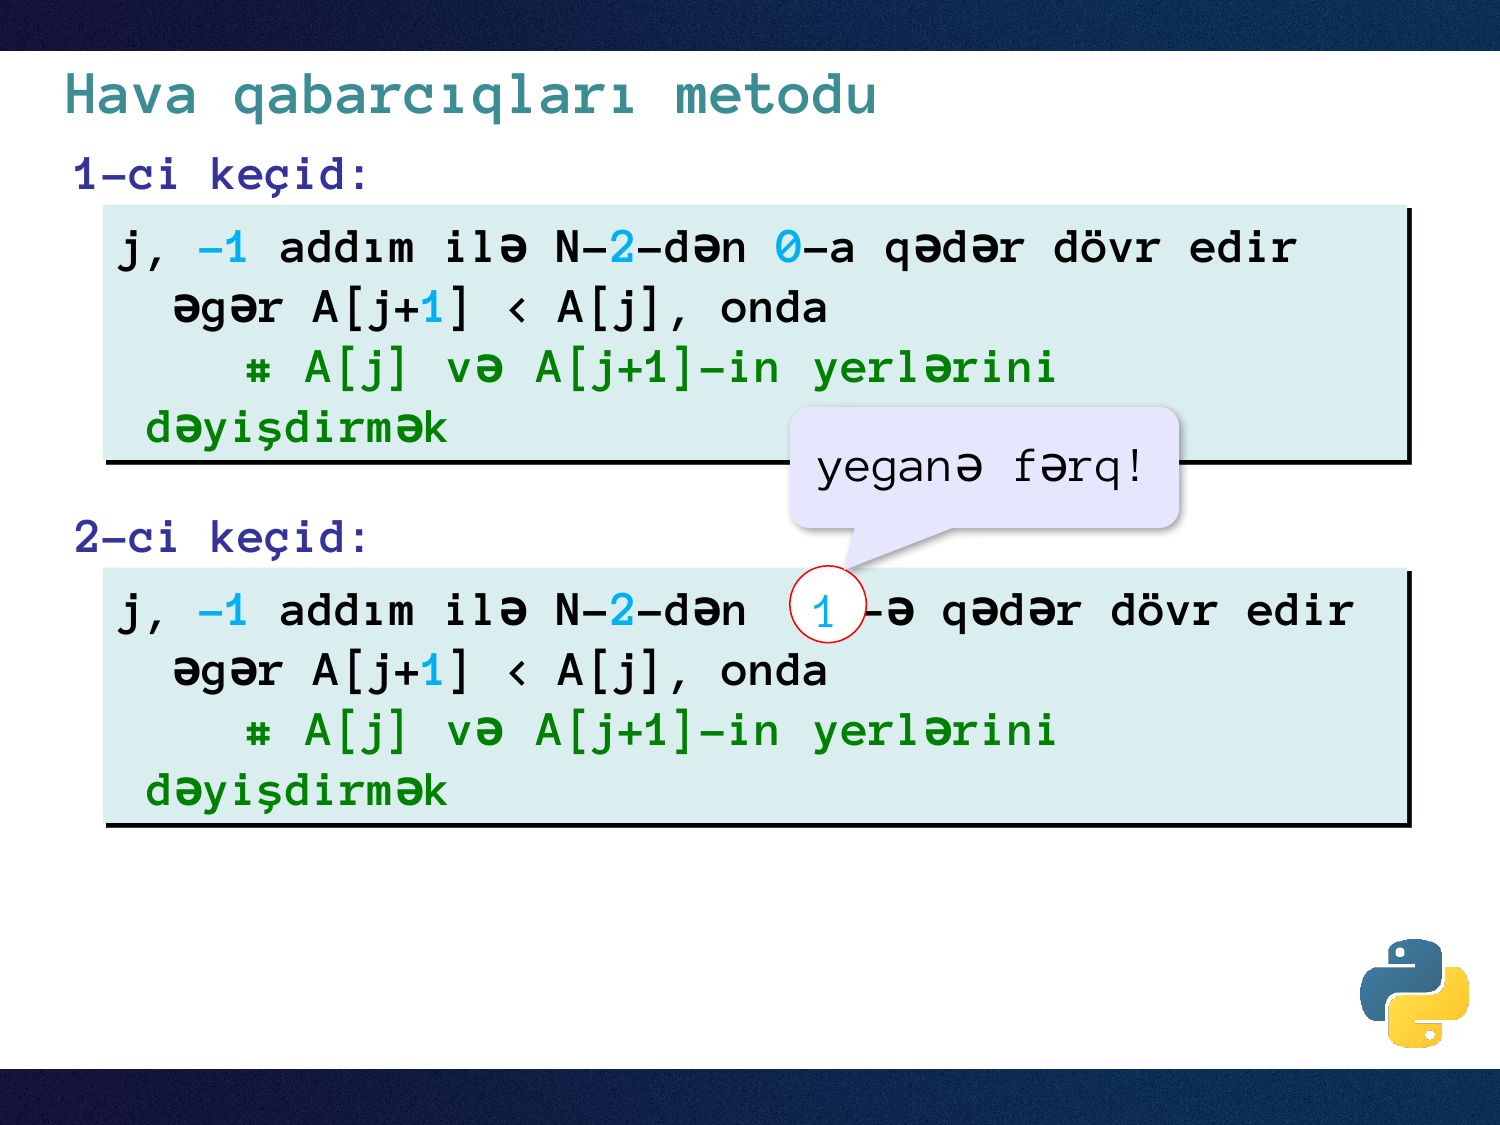

# Hava qabarcıqları metodu
1-ci keçid:
j, -1 addım ilə N-2-dən 0-a qədər dövr edir
  əgər A[j+1] < A[j], onda
    # A[j] və A[j+1]-in yerlərini 		dəyişdirmək
yeganə fərq!
2-ci keçid:
1
j, -1 addım ilə N-2-dən  1 -ə qədər dövr edir
  əgər A[j+1] < A[j], onda
    # A[j] və A[j+1]-in yerlərini 		dəyişdirmək